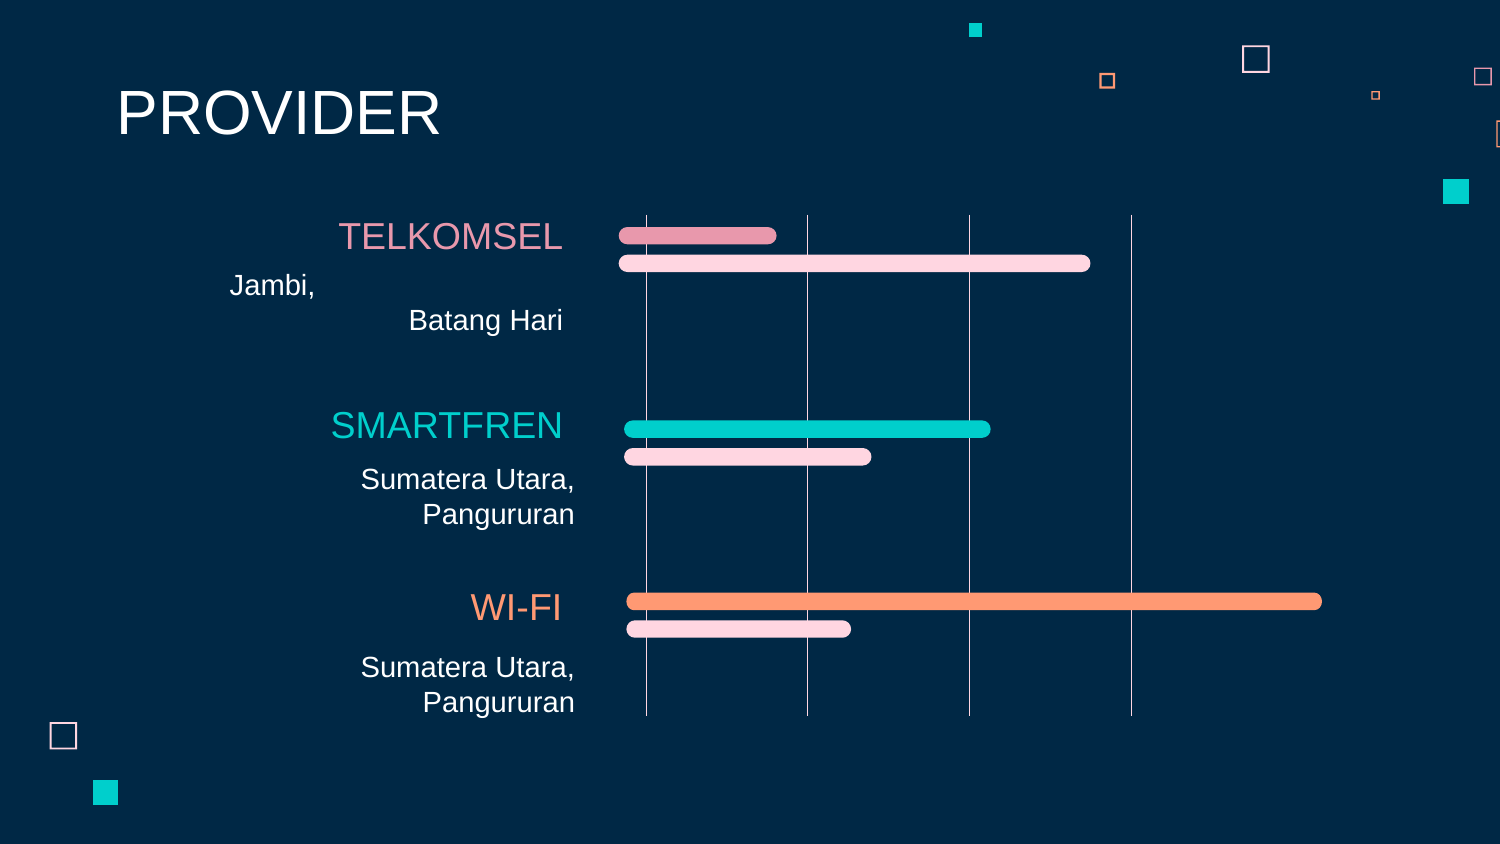

# PROVIDER
TELKOMSEL

Jambi,                                       Batang Hari
SMARTFREN

Sumatera Utara, Pangururan
WI-FI

Sumatera Utara, Pangururan